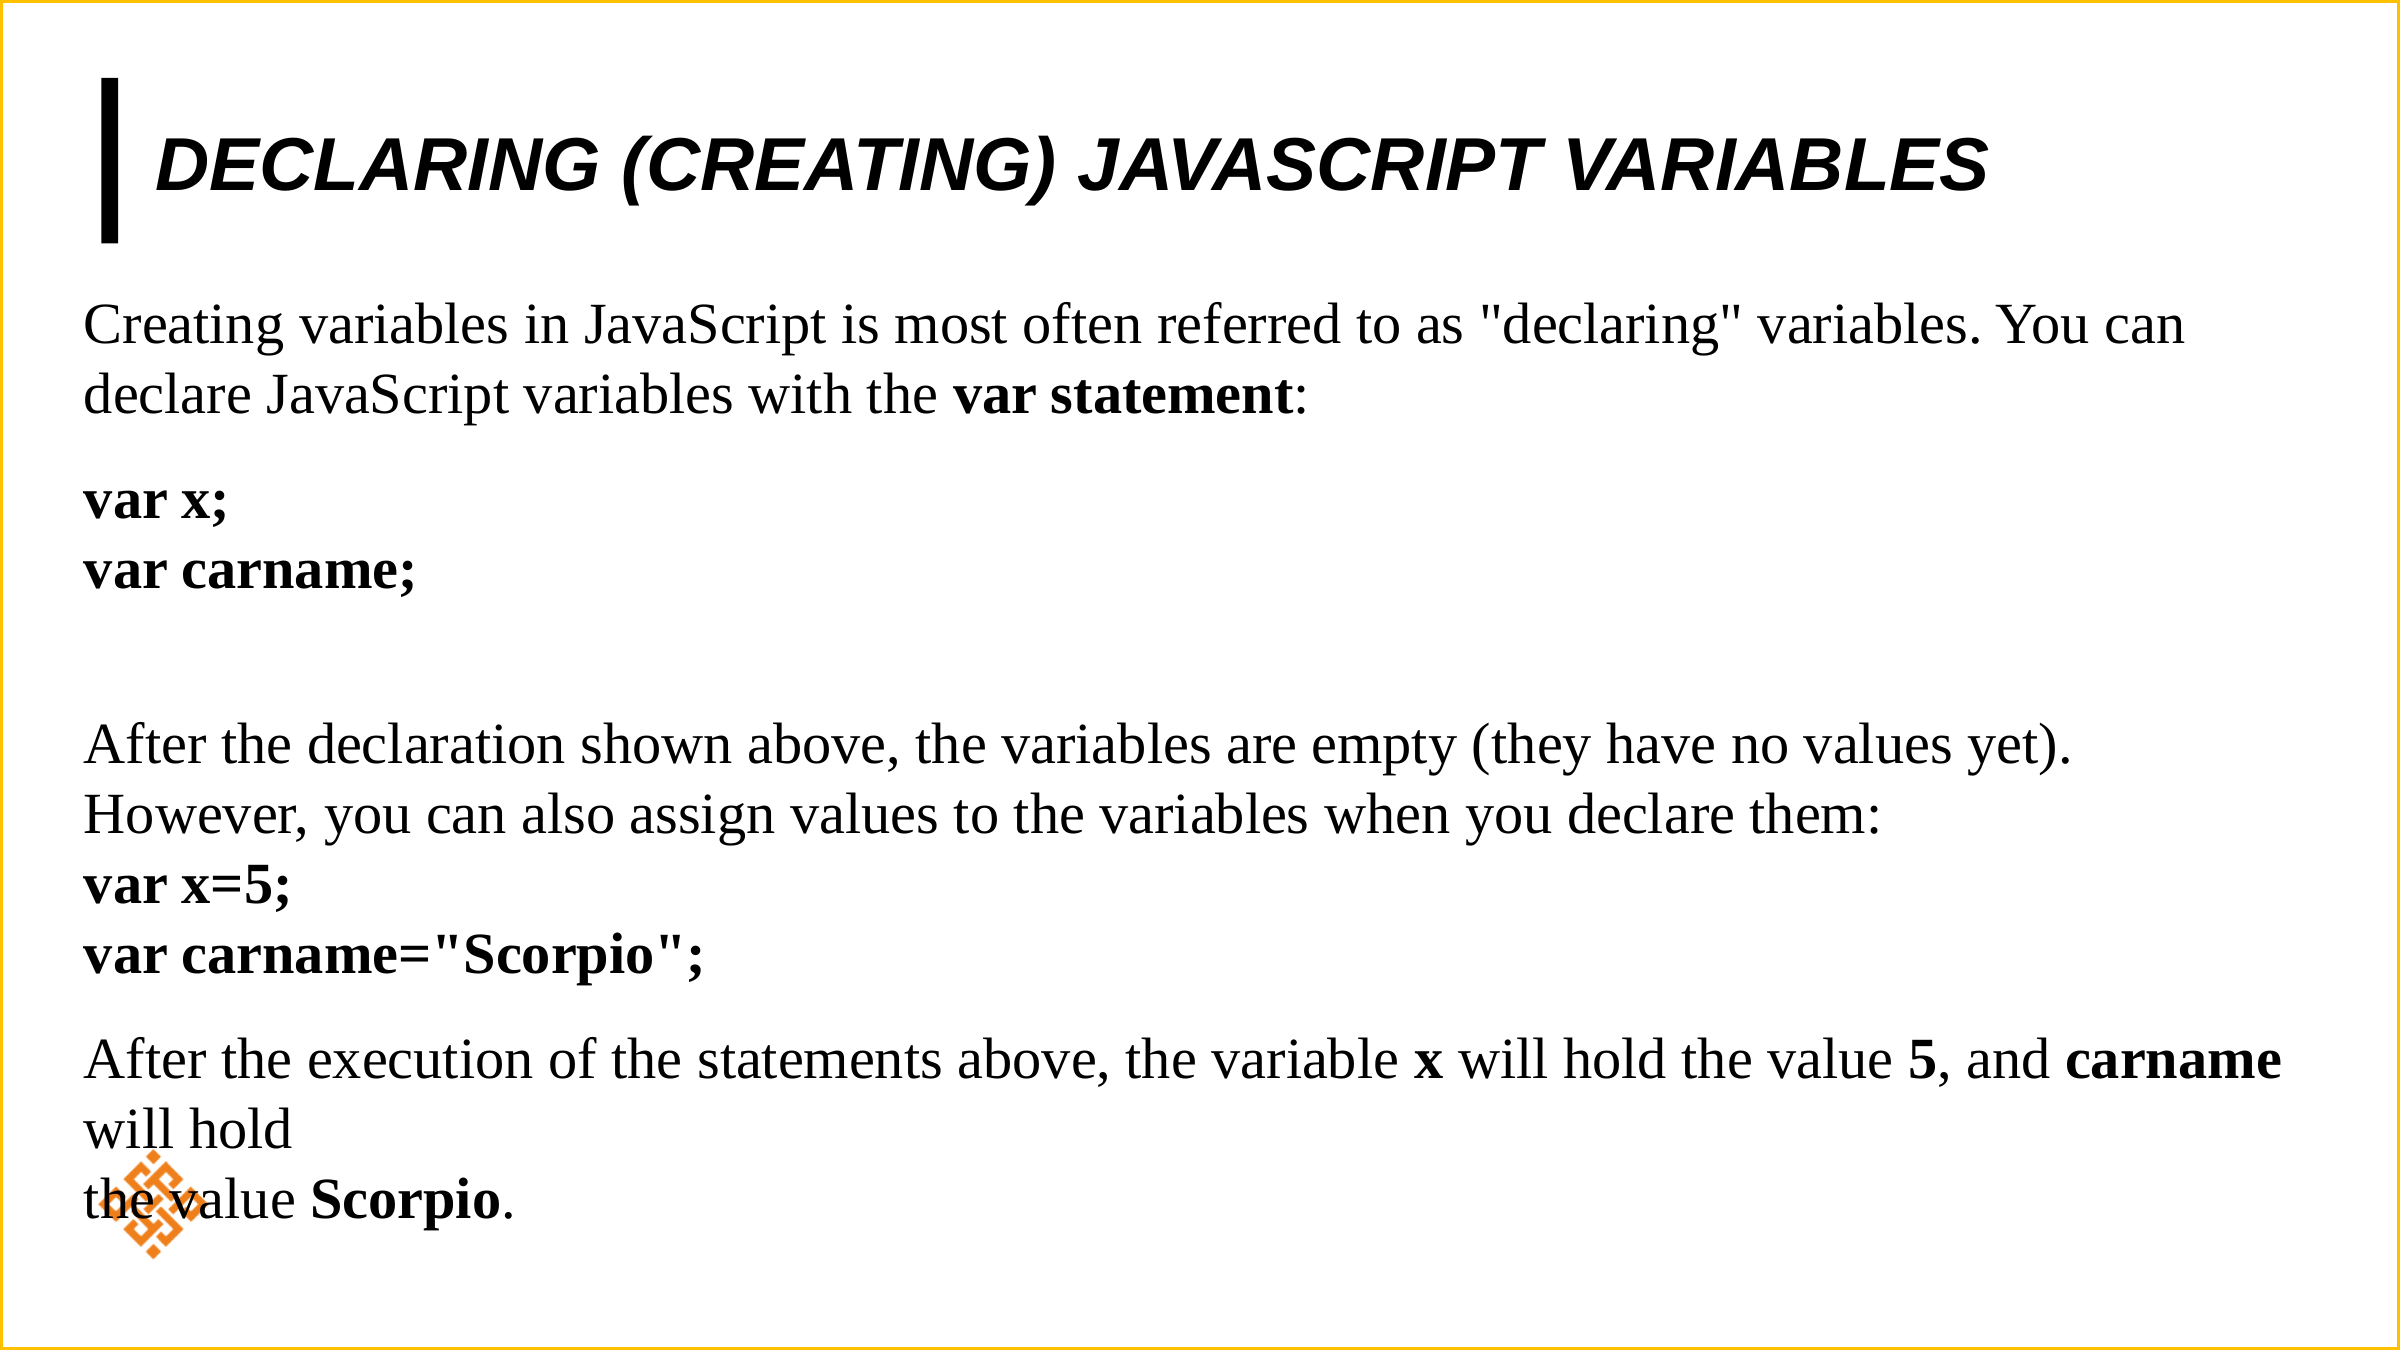

# Declaring (Creating) JavaScript Variables
Creating variables in JavaScript is most often referred to as "declaring" variables. You can declare JavaScript variables with the var statement:
var x;
var carname;
After the declaration shown above, the variables are empty (they have no values yet). However, you can also assign values to the variables when you declare them:
var x=5;
var carname="Scorpio";
After the execution of the statements above, the variable x will hold the value 5, and carname will hold
the value Scorpio.